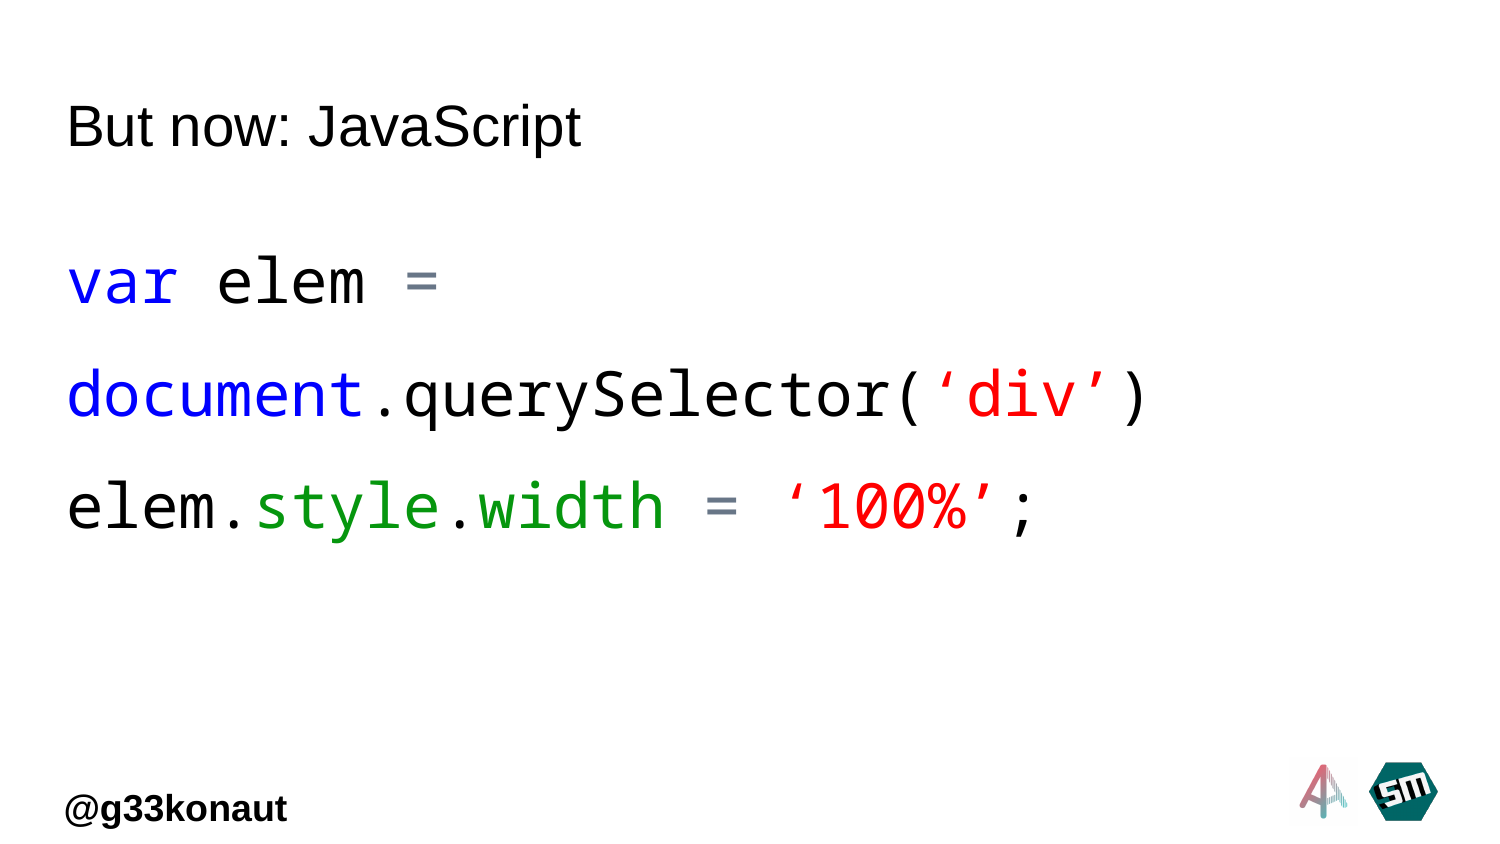

# But now: JavaScript
var elem = document.querySelector(‘div’)
elem.style.width = ‘100%’;